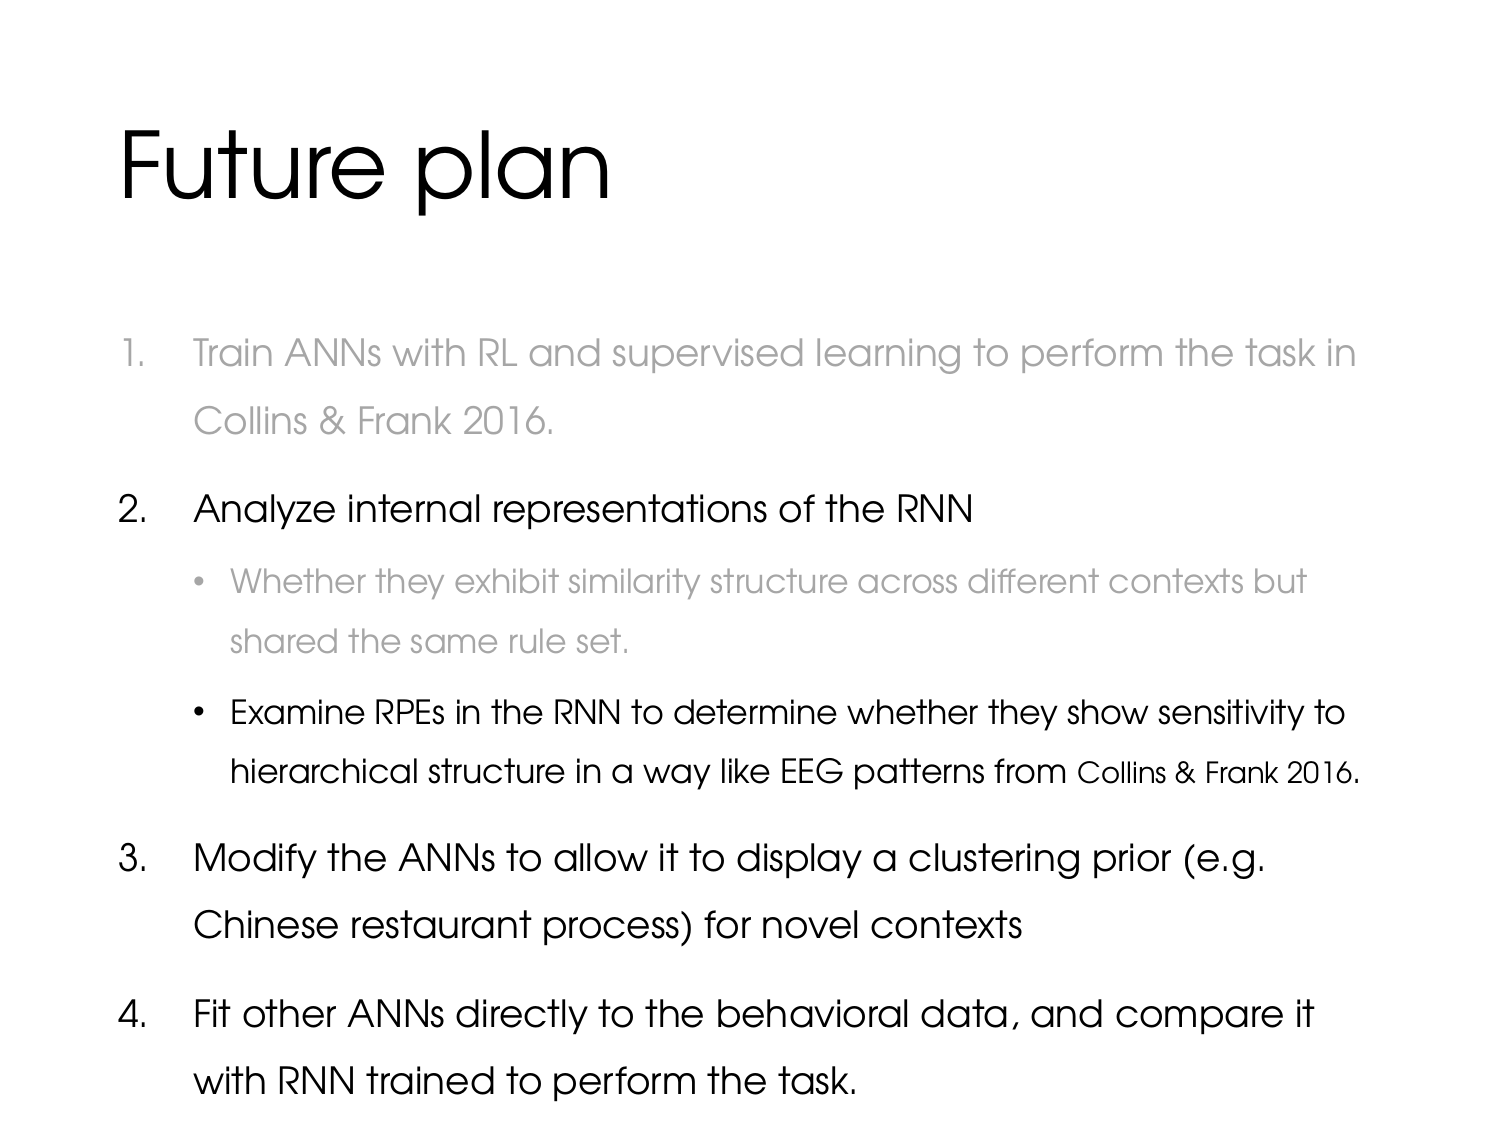

# Future plan
Train ANNs with RL and supervised learning to perform the task in Collins & Frank 2016.
Analyze internal representations of the RNN
Whether they exhibit similarity structure across different contexts but shared the same rule set.
Examine RPEs in the RNN to determine whether they show sensitivity to hierarchical structure in a way like EEG patterns from Collins & Frank 2016.
Modify the ANNs to allow it to display a clustering prior (e.g.  Chinese restaurant process) for novel contexts
Fit other ANNs directly to the behavioral data, and compare it with RNN trained to perform the task.